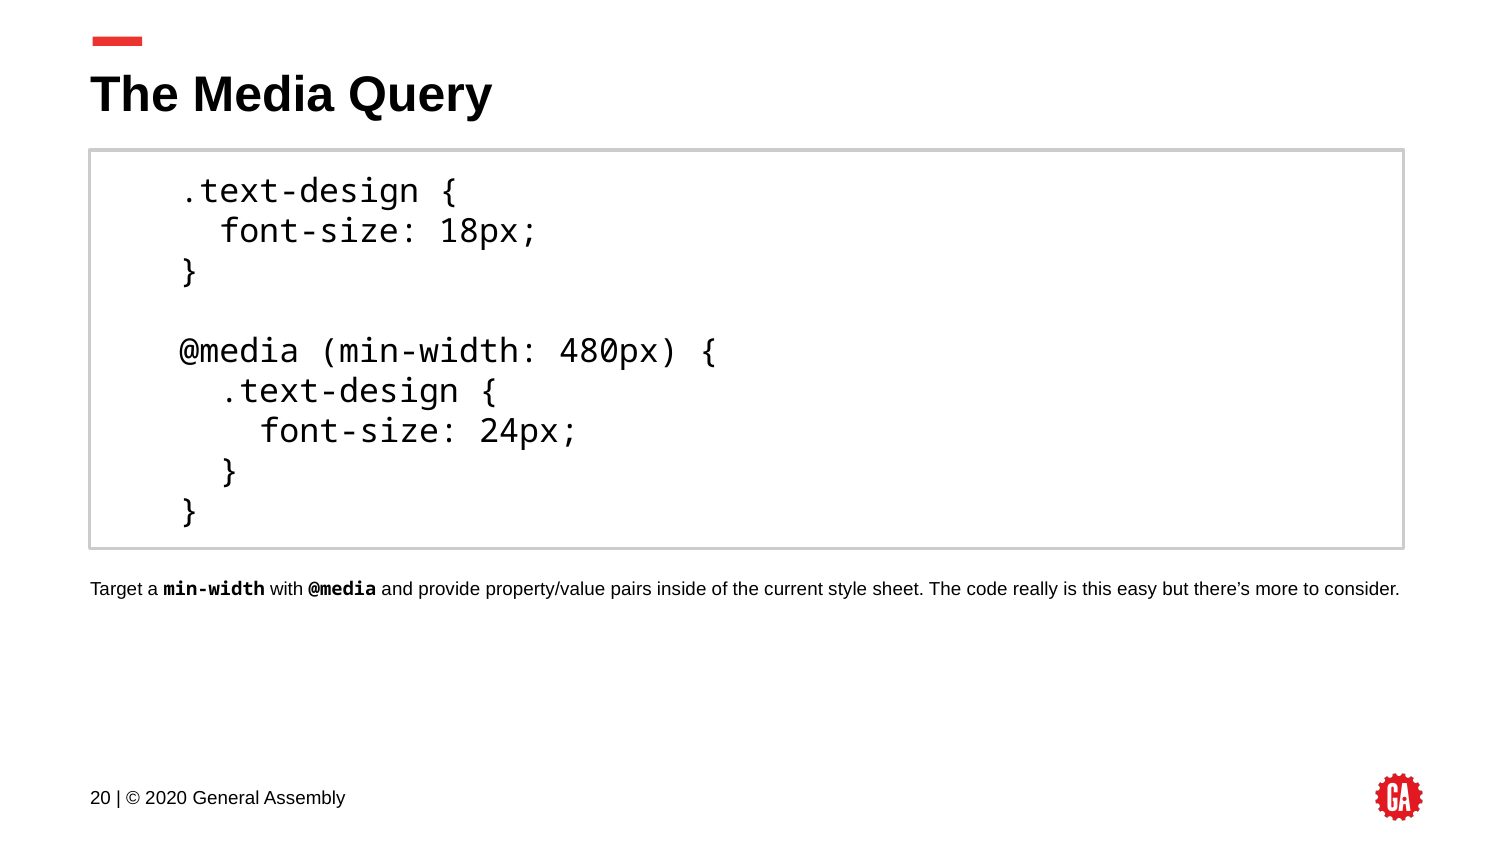

# The Media Query
.text-design {
  font-size: 18px;
}

@media (min-width: 480px) {
  .text-design {
    font-size: 24px;
  }
}
Target a min-width with @media and provide property/value pairs inside of the current style sheet. The code really is this easy but there’s more to consider.
20 | © 2020 General Assembly